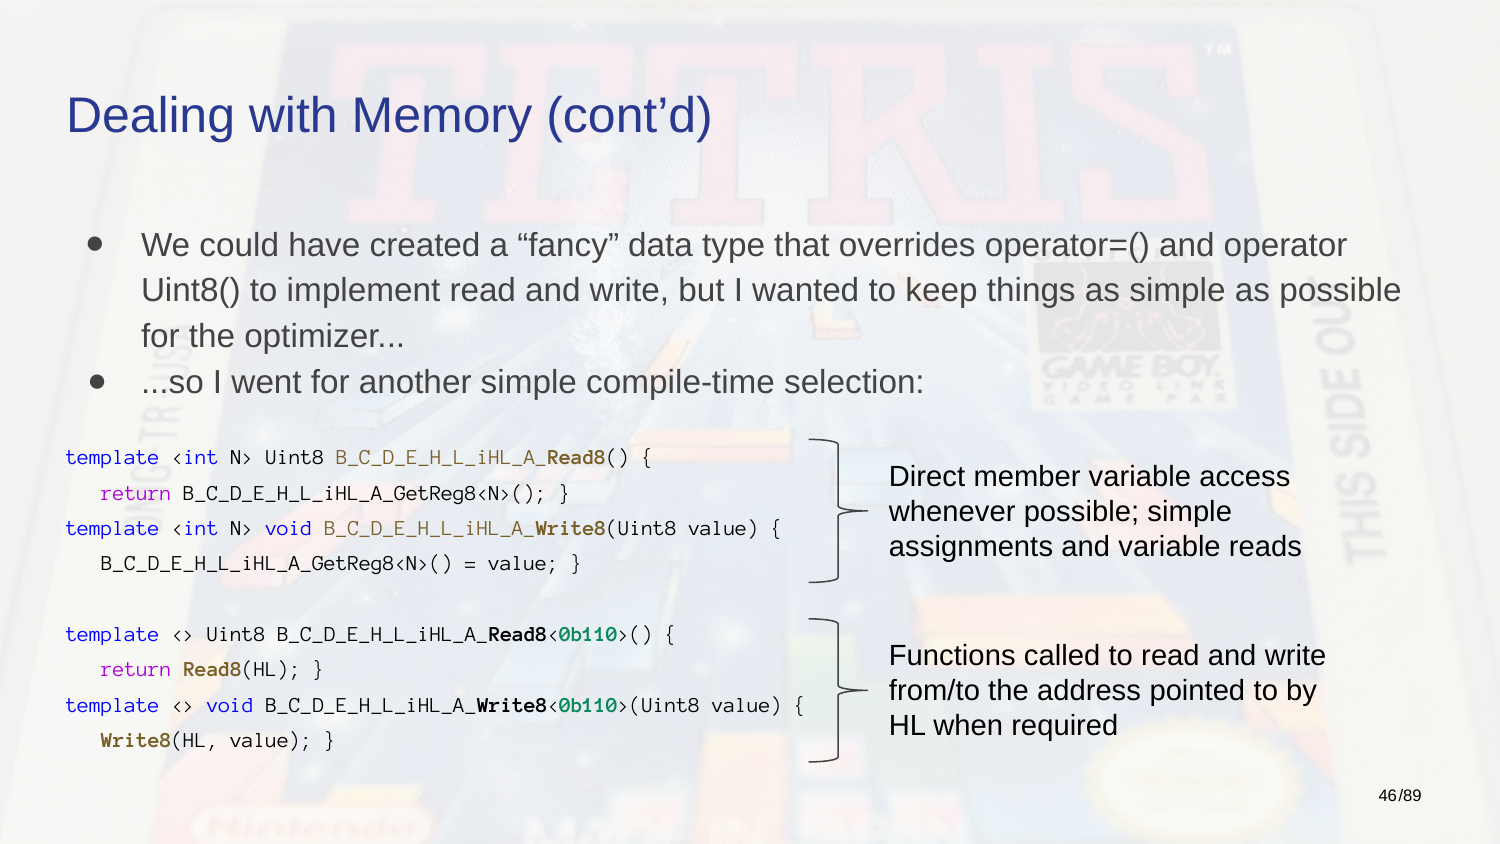

# Dealing with Memory (cont’d)
We could have created a “fancy” data type that overrides operator=() and operator Uint8() to implement read and write, but I wanted to keep things as simple as possible for the optimizer...
...so I went for another simple compile-time selection:
template <int N> Uint8 B_C_D_E_H_L_iHL_A_Read8() {
   return B_C_D_E_H_L_iHL_A_GetReg8<N>(); }
template <int N> void B_C_D_E_H_L_iHL_A_Write8(Uint8 value) {
   B_C_D_E_H_L_iHL_A_GetReg8<N>() = value; }

template <> Uint8 B_C_D_E_H_L_iHL_A_Read8<0b110>() {
   return Read8(HL); }
template <> void B_C_D_E_H_L_iHL_A_Write8<0b110>(Uint8 value) {
   Write8(HL, value); }

Direct member variable access whenever possible; simple assignments and variable reads

Functions called to read and write from/to the address pointed to by HL when required
46